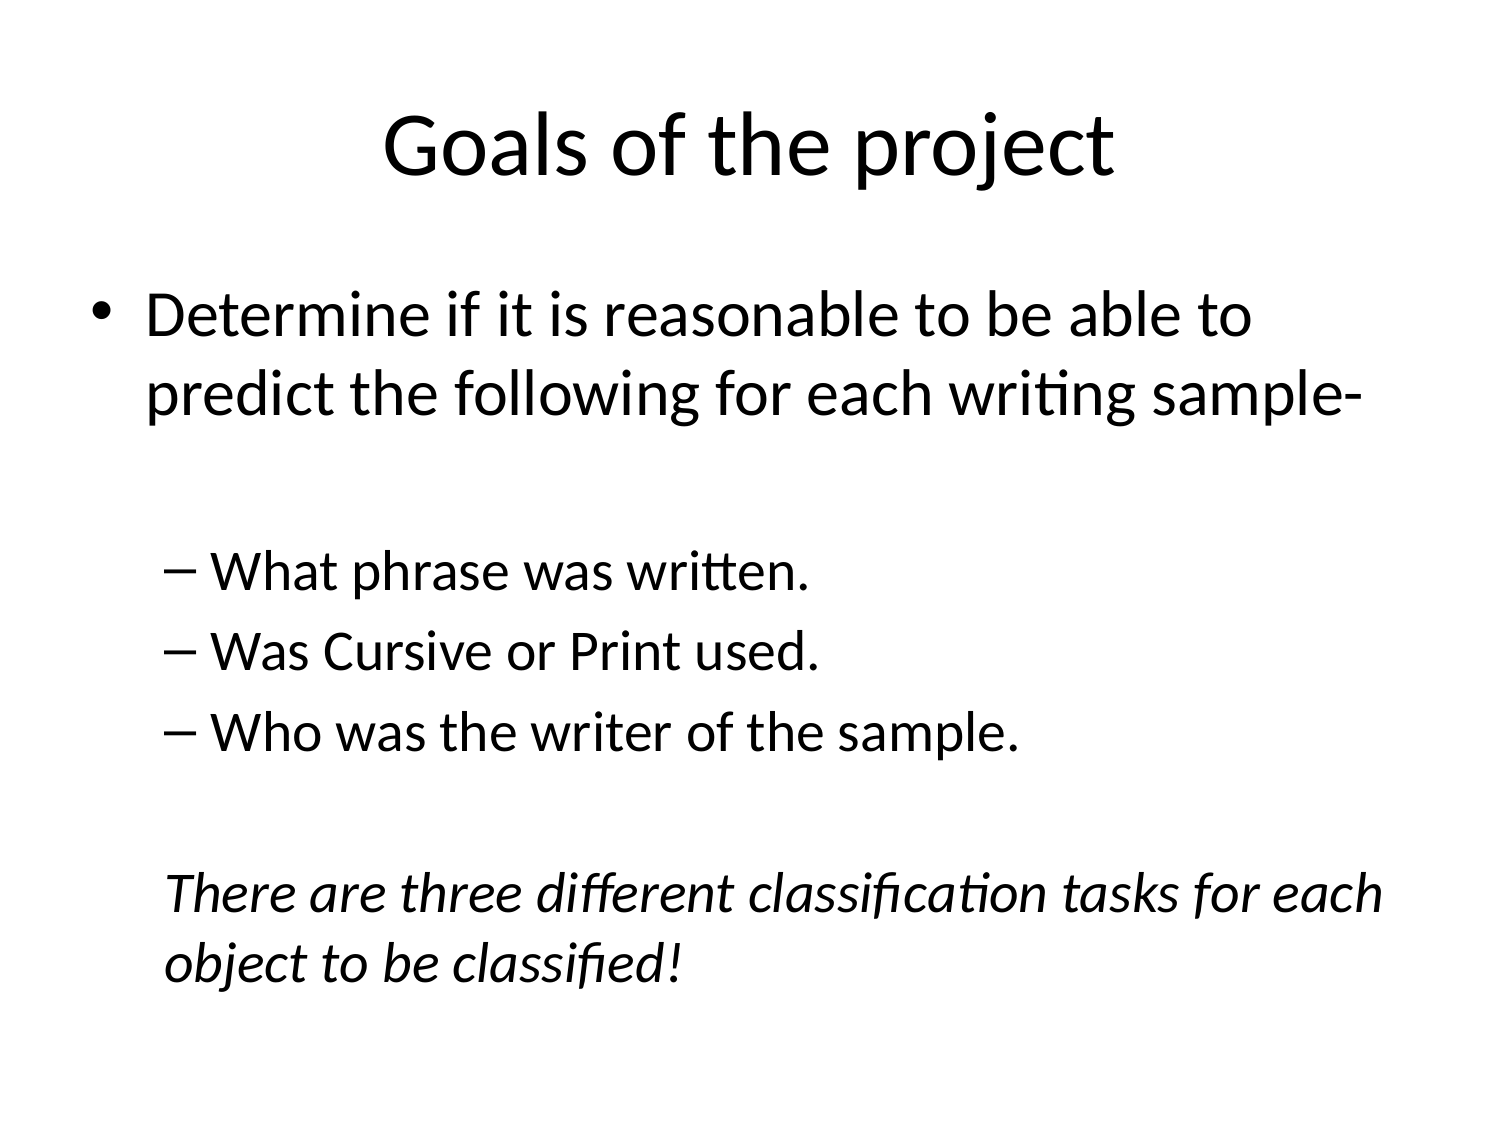

# Goals of the project
Determine if it is reasonable to be able to predict the following for each writing sample-

What phrase was written.
Was Cursive or Print used.
Who was the writer of the sample.

There are three different classification tasks for each object to be classified!